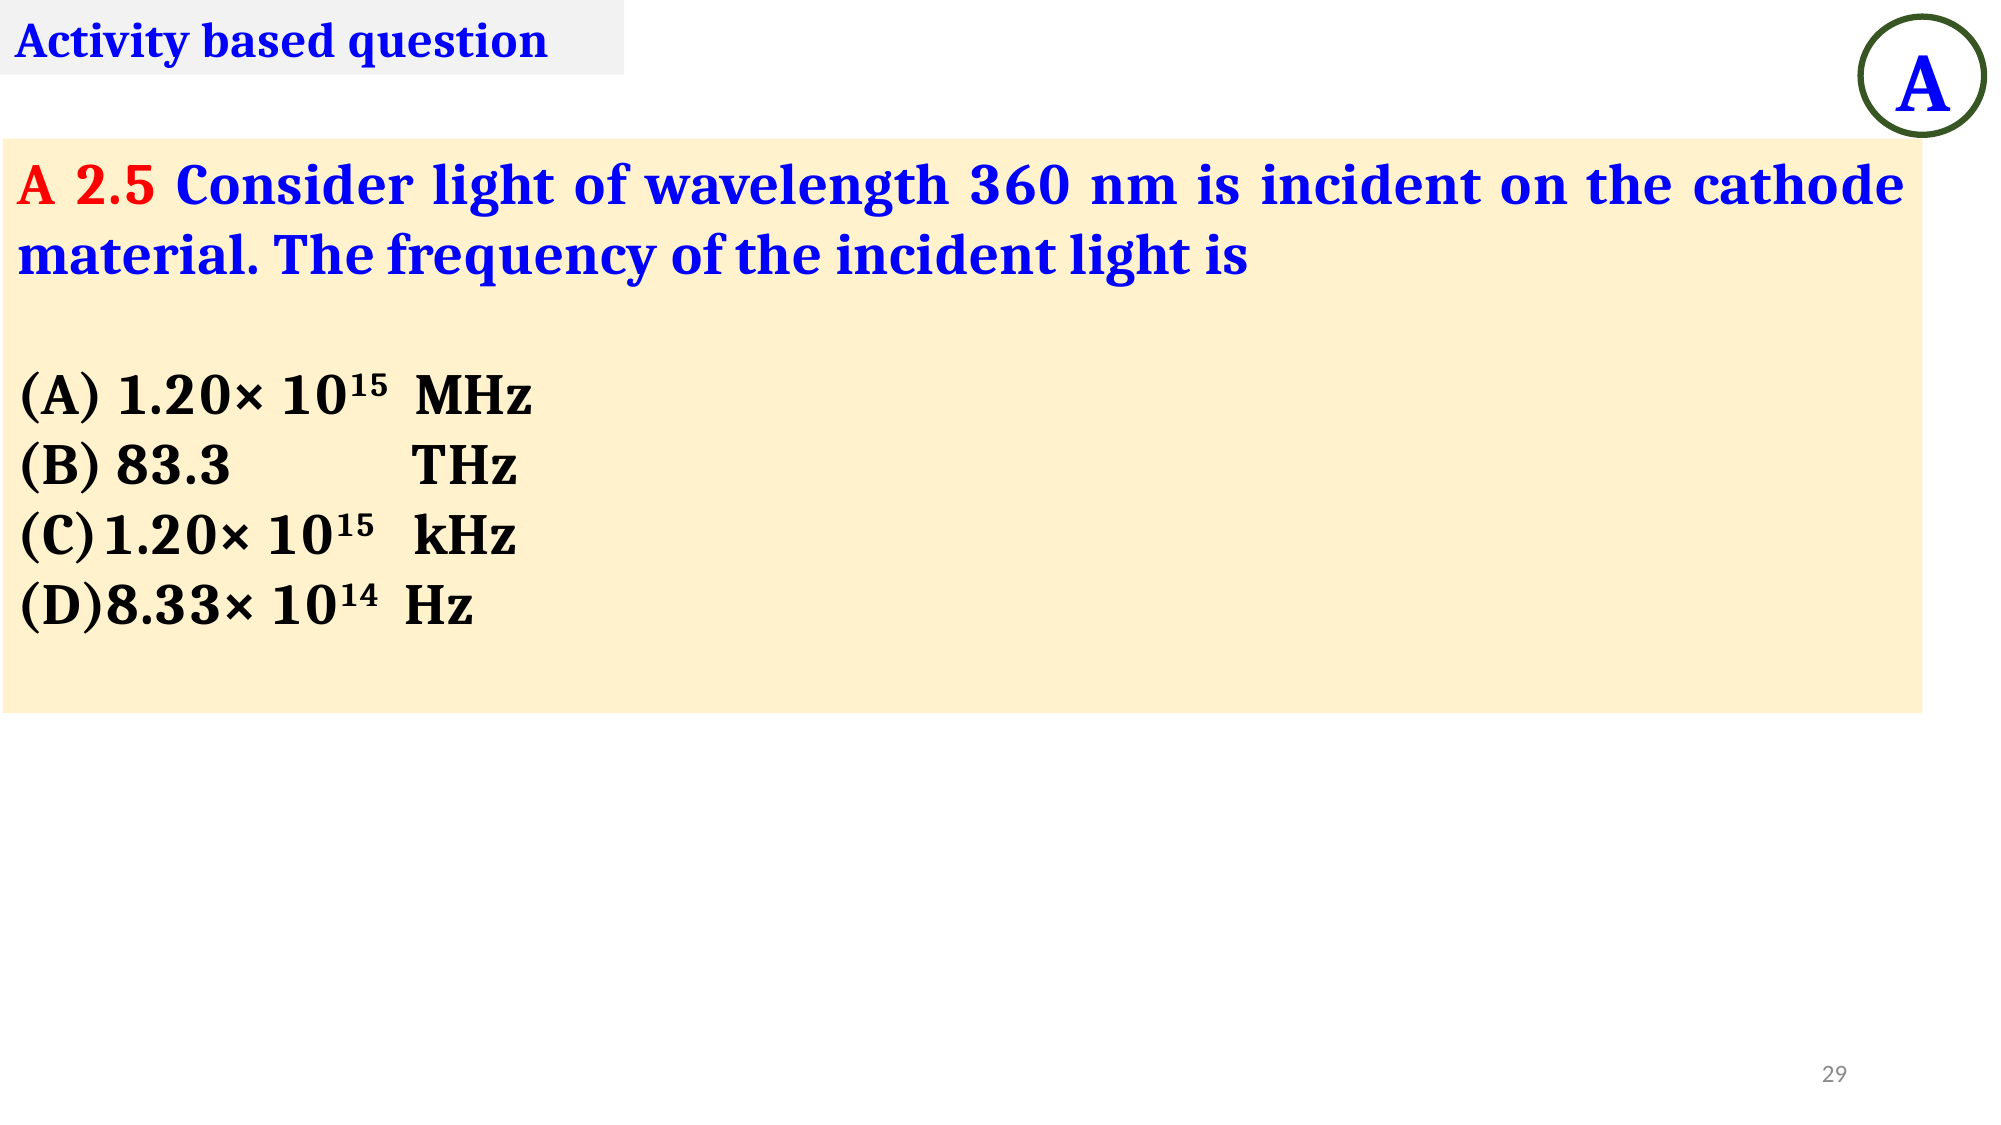

Activity based question

A
A 2.5 Consider light of wavelength 360 nm is incident on the cathode material. The frequency of the incident light is

 1.20× 1015  MHz
 83.3              THz
1.20× 1015   kHz
8.33× 1014  Hz

29